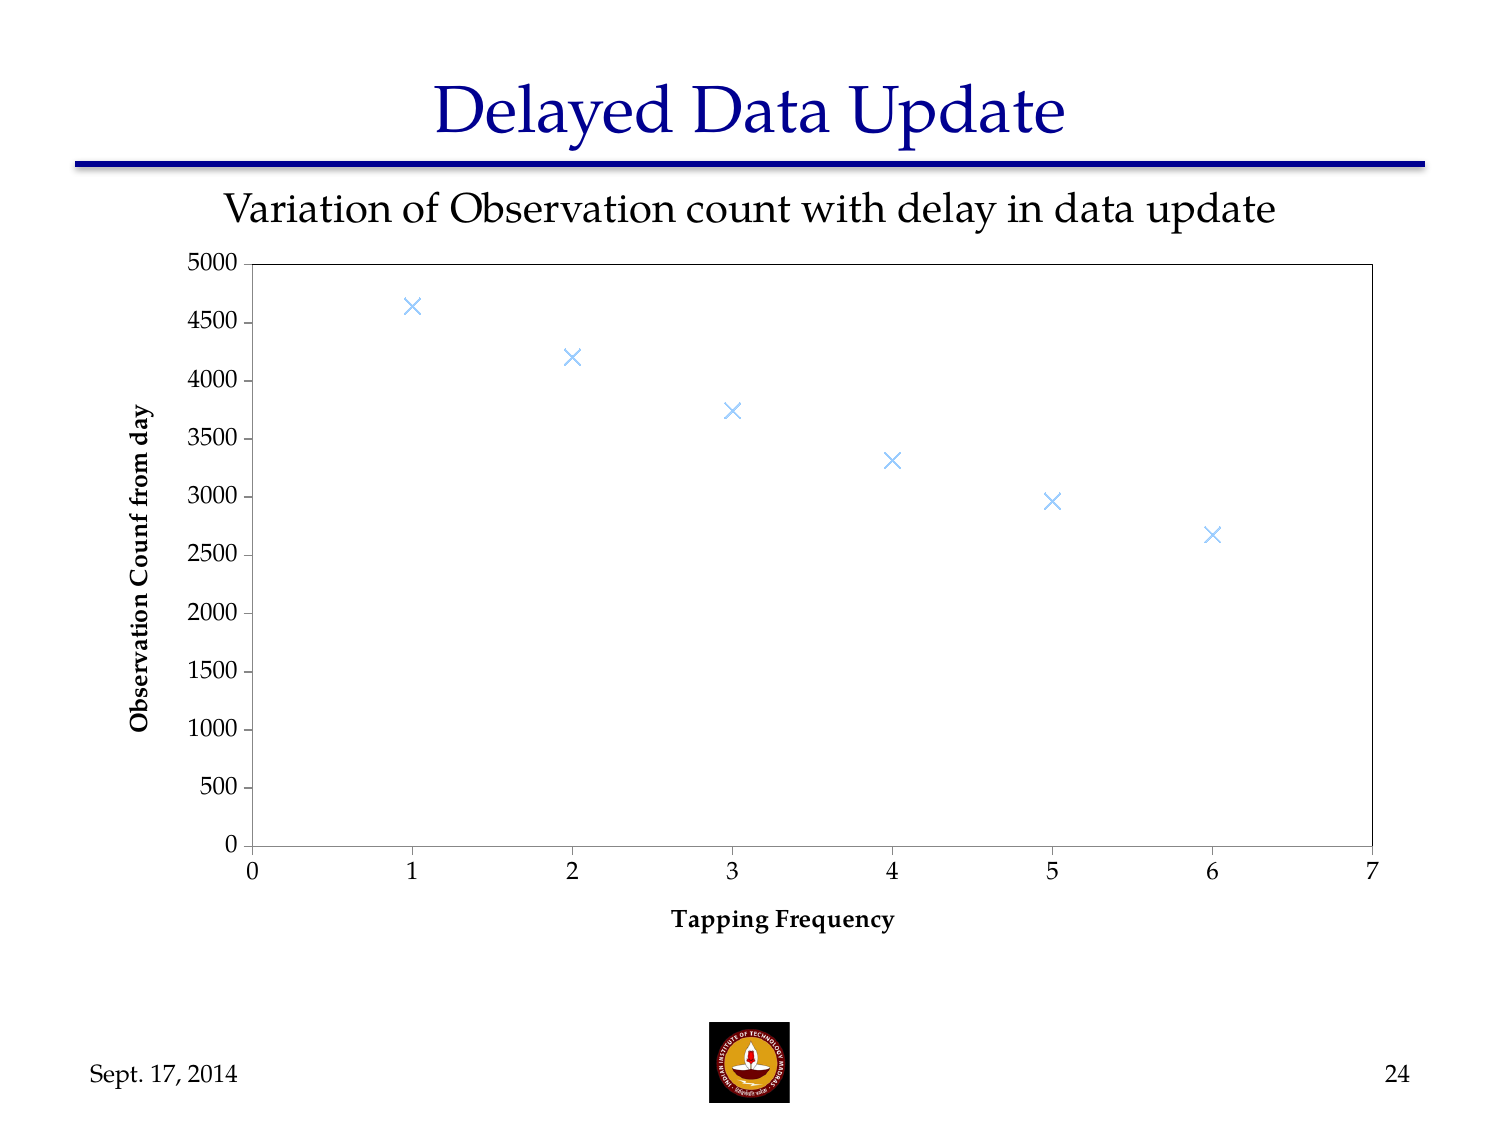

# Delayed Data Update
Variation of Observation count with delay in data update

### Chart

| Category |  |
|---|---|
Sept. 17, 2014
24